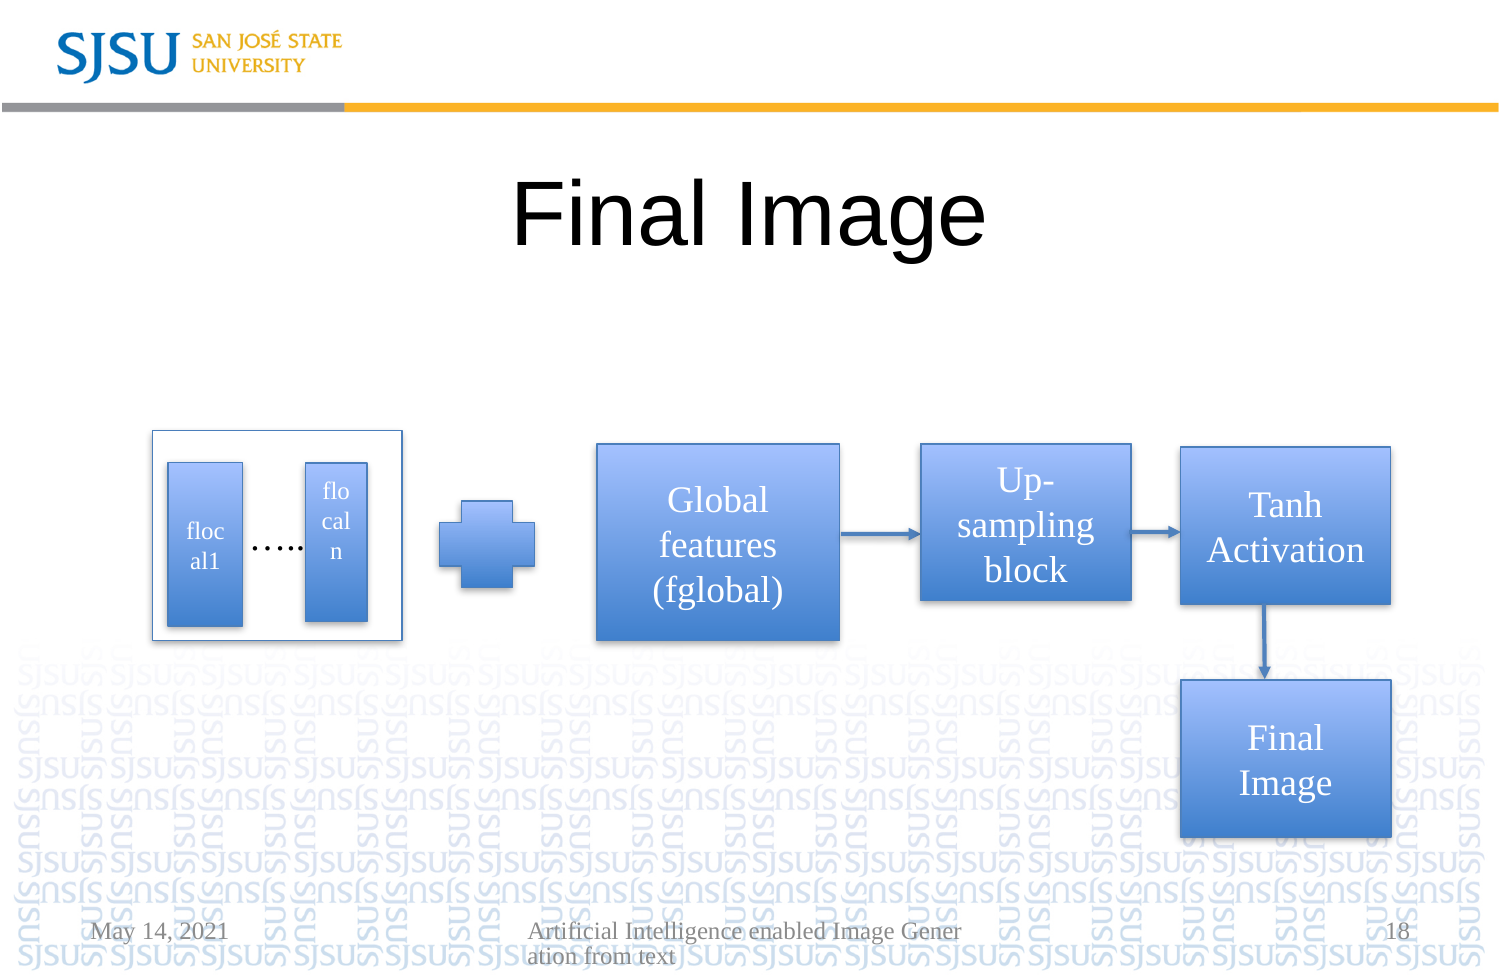

# Final Image
…..
Up-sampling block
Global features (fglobal)
Tanh Activation
flocal1
flocaln

Final Image
May 14, 2021
Artificial Intelligence enabled Image Generation from text
18